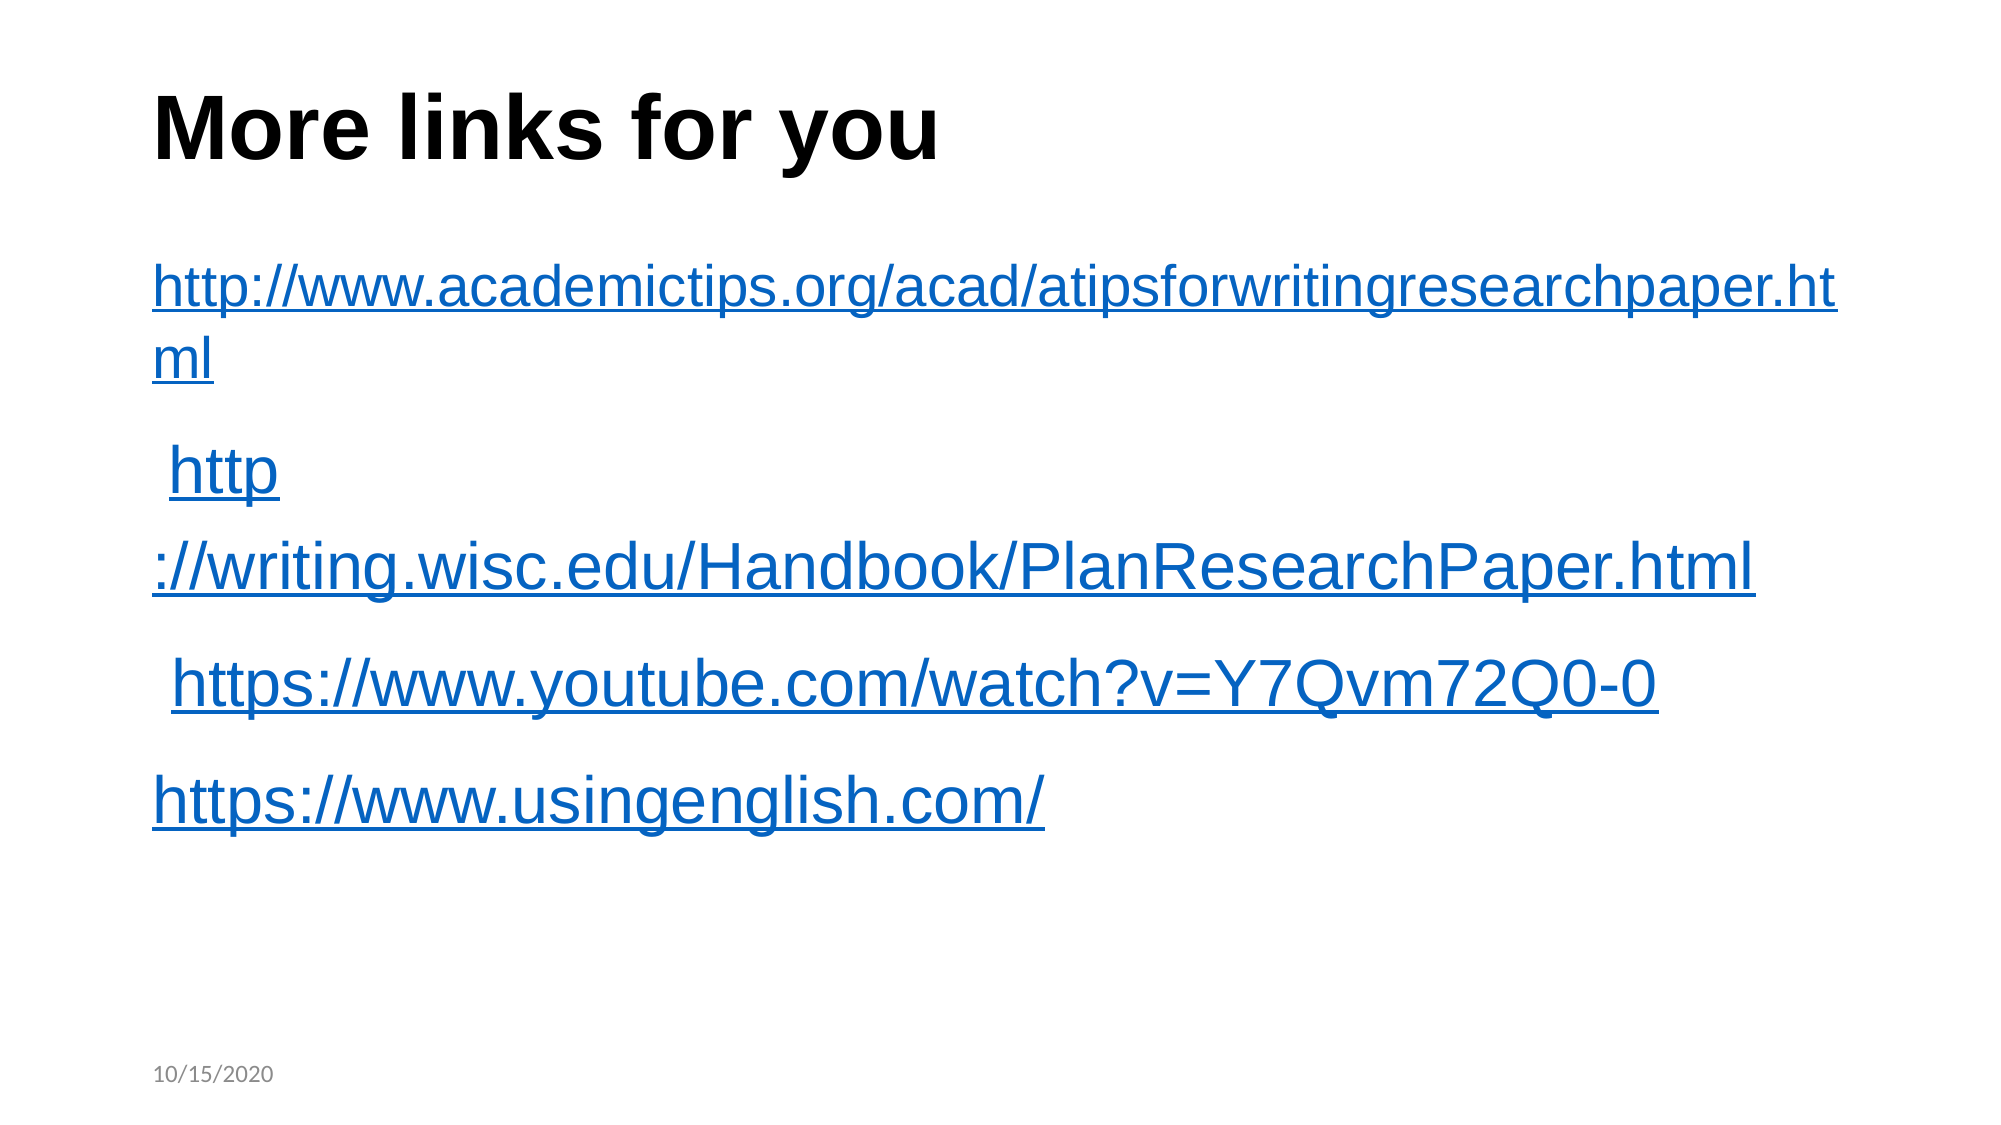

# More links for you
http://www.academictips.org/acad/atipsforwritingresearchpaper.html
 http://writing.wisc.edu/Handbook/PlanResearchPaper.html
 https://www.youtube.com/watch?v=Y7Qvm72Q0-0
https://www.usingenglish.com/

10/15/2020
English Communication Skills                                                    Antoinette Vanlangenberg Hettiaratchy / IIT